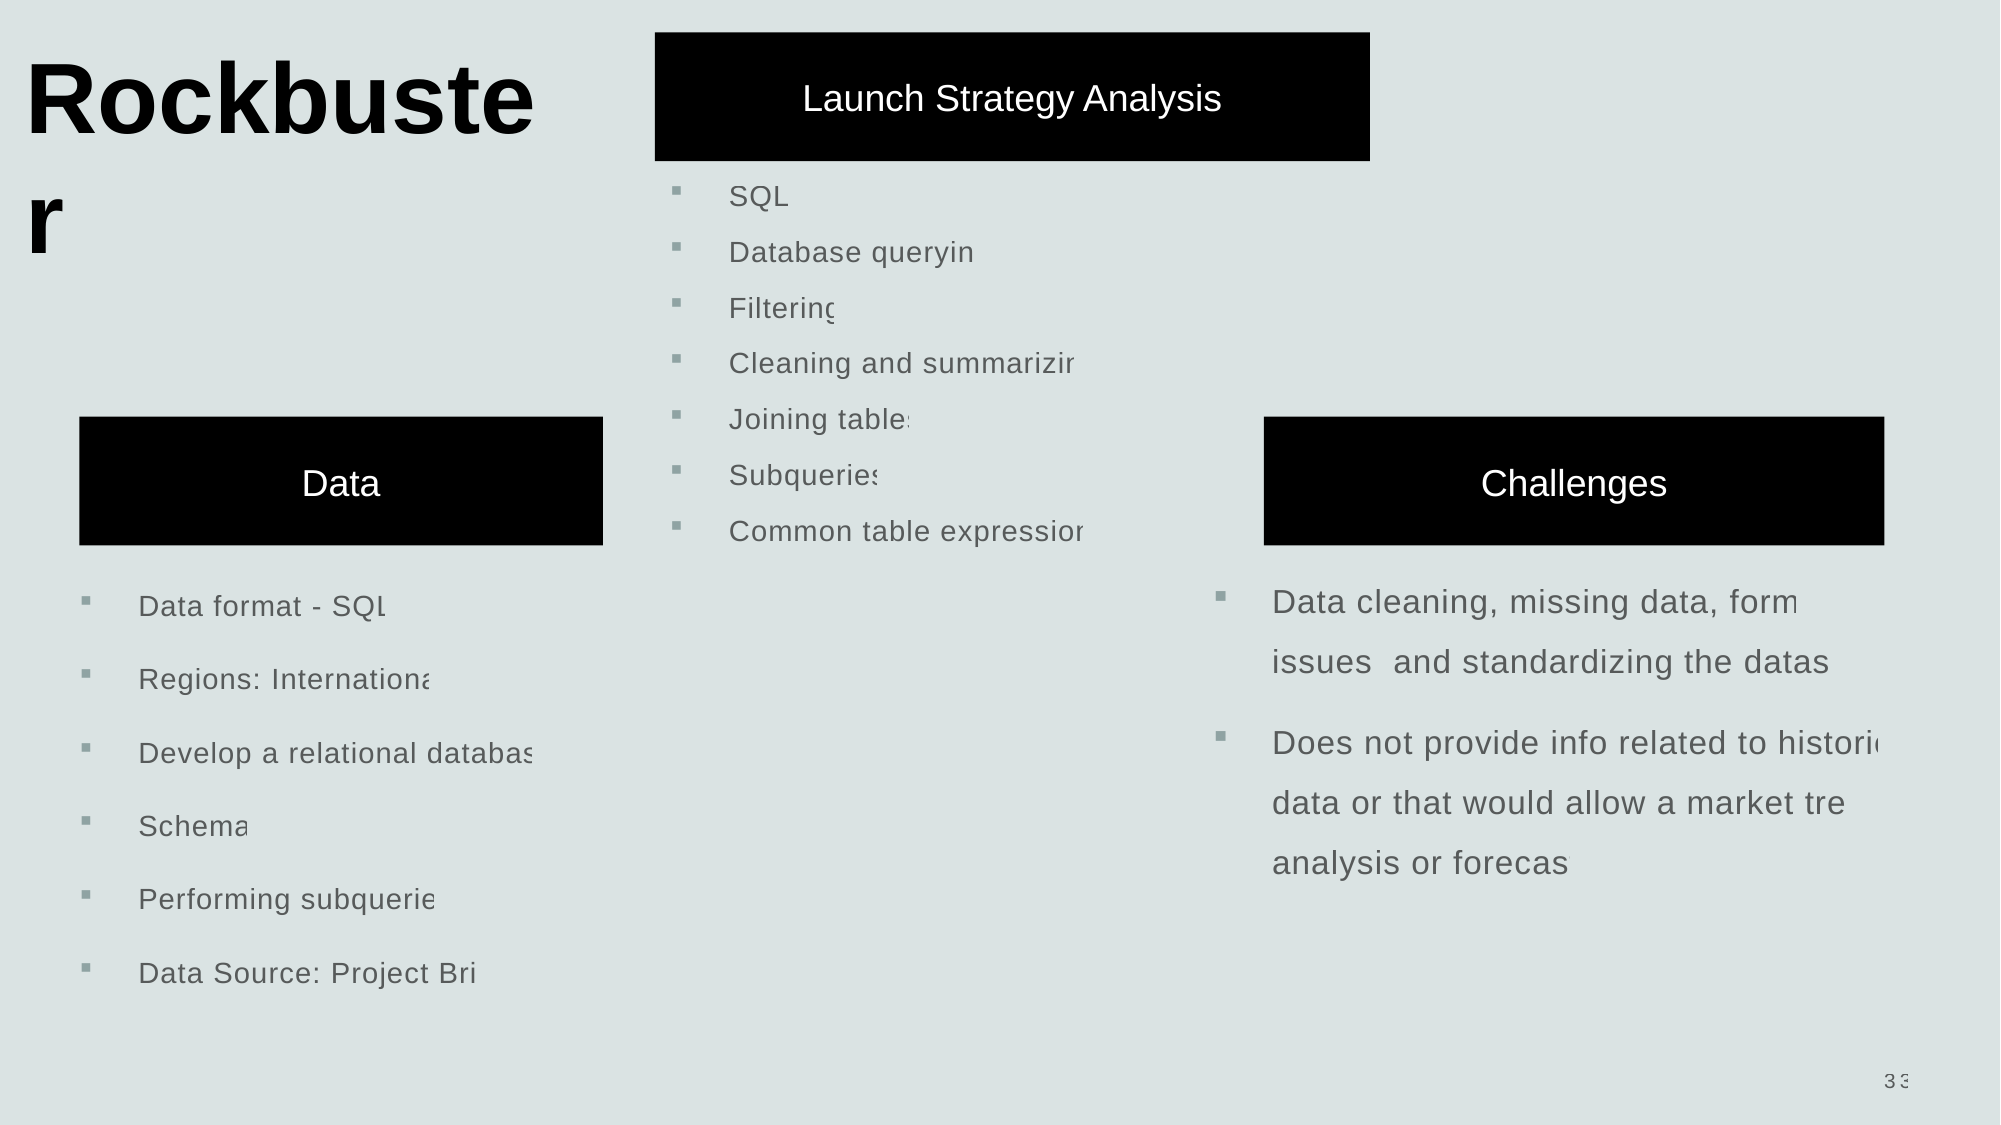

# Rockbuster
Launch Strategy Analysis
SQL
Database querying
Filtering
Cleaning and summarizing
Joining tables
Subqueries
Common table expressions
Data
Challenges
Data cleaning, missing data, format issues  and standardizing the dataset.
Does not provide info related to historical data or that would allow a market trend analysis or forecast.

Data format - SQL.
Regions: International.
Develop a relational database.
Schema
Performing subqueries
Data Source: Project Brief
33